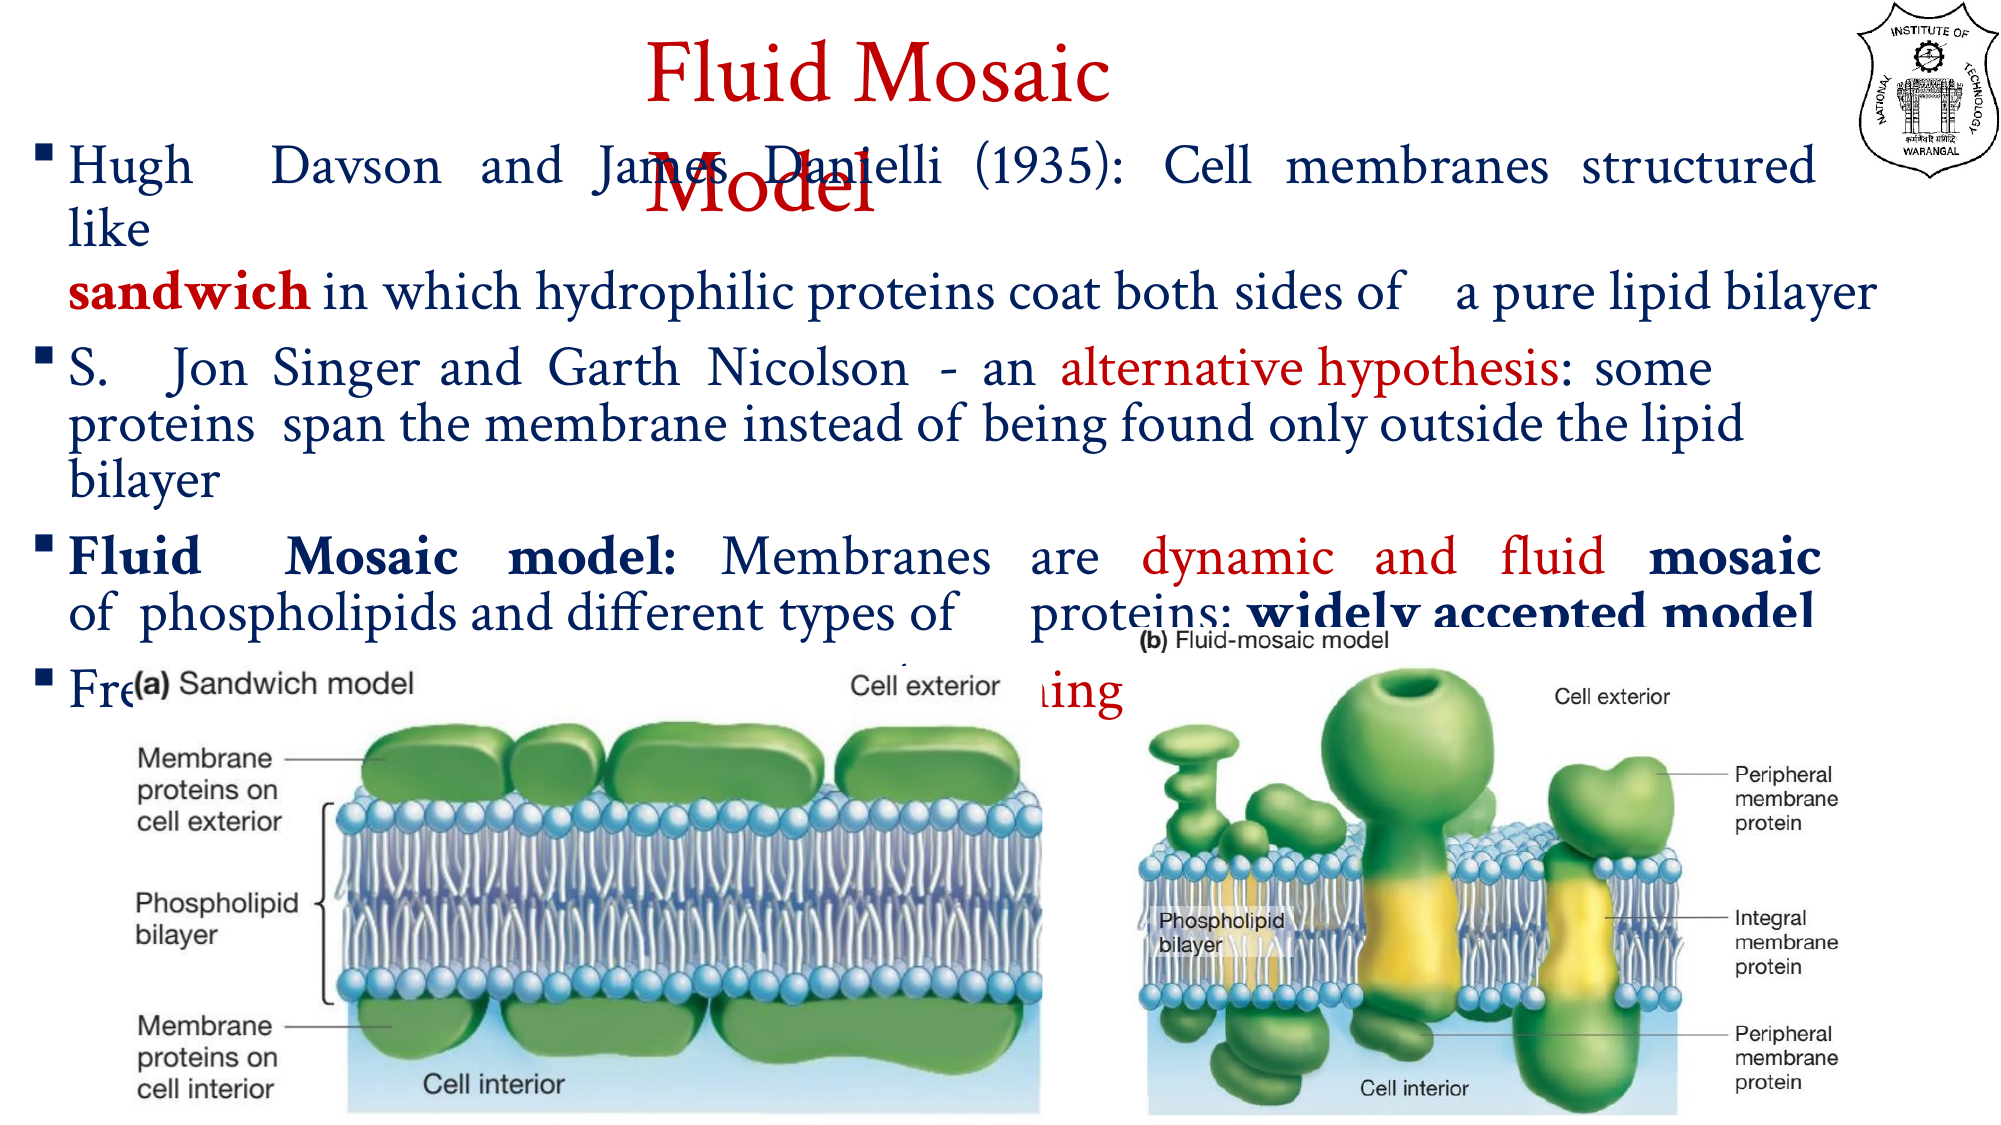

# Fluid Mosaic Model
Hugh	Davson	and	James	Danielli	(1935):	Cell	membranes	structured	like
sandwich in which hydrophilic proteins coat both sides of	a pure lipid bilayer
S.	Jon	Singer	and	Garth	Nicolson	-	an	alternative	hypothesis:	some	proteins  span the membrane instead of	being found only outside the lipid bilayer
Fluid	Mosaic	model:	Membranes	are	dynamic	and	fluid	mosaic	of  phospholipids and different types of	proteins; widely accepted model
Freeze-fracture electron microscopy/ scanning electron microscopy (1970s)